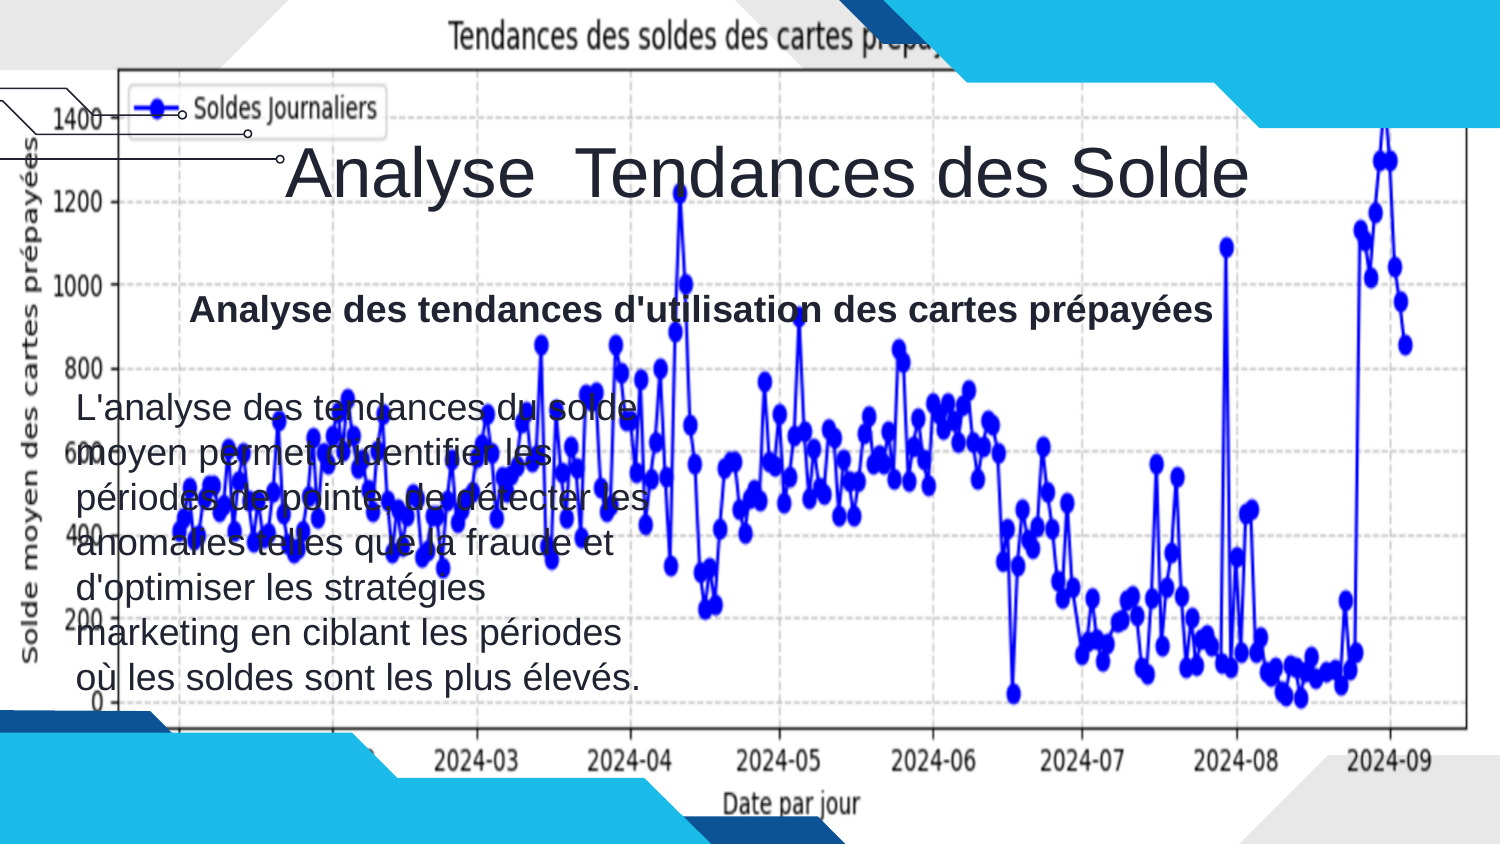

# Analyse  Tendances des Solde
Analyse des tendances d'utilisation des cartes prépayées
L'analyse des tendances du solde moyen permet d'identifier les périodes de pointe, de détecter les anomalies telles que la fraude et d'optimiser les stratégies marketing en ciblant les périodes où les soldes sont les plus élevés.